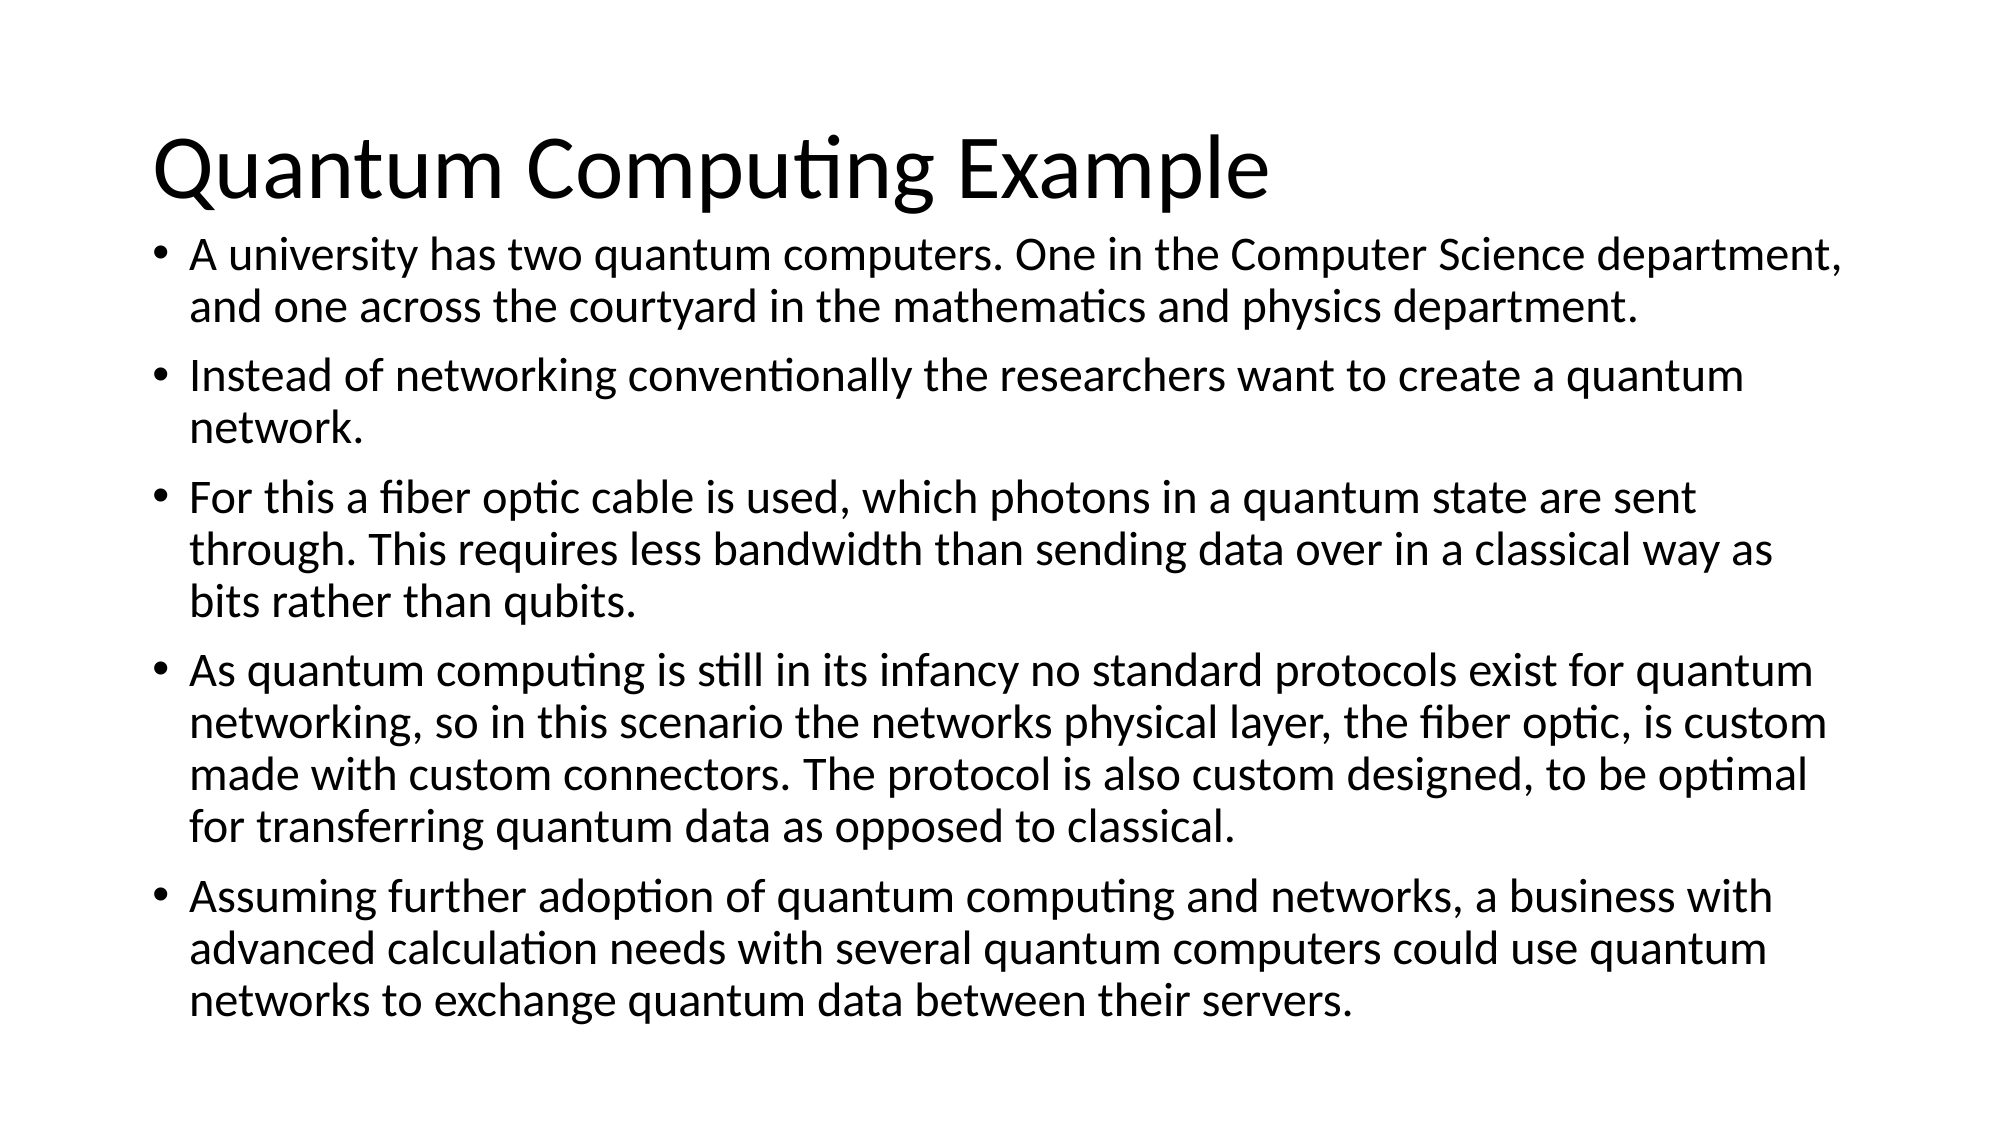

# Quantum Computing Example
A university has two quantum computers. One in the Computer Science department, and one across the courtyard in the mathematics and physics department.
Instead of networking conventionally the researchers want to create a quantum network.
For this a fiber optic cable is used, which photons in a quantum state are sent through. This requires less bandwidth than sending data over in a classical way as bits rather than qubits.
As quantum computing is still in its infancy no standard protocols exist for quantum networking, so in this scenario the networks physical layer, the fiber optic, is custom made with custom connectors. The protocol is also custom designed, to be optimal for transferring quantum data as opposed to classical.
Assuming further adoption of quantum computing and networks, a business with advanced calculation needs with several quantum computers could use quantum networks to exchange quantum data between their servers.